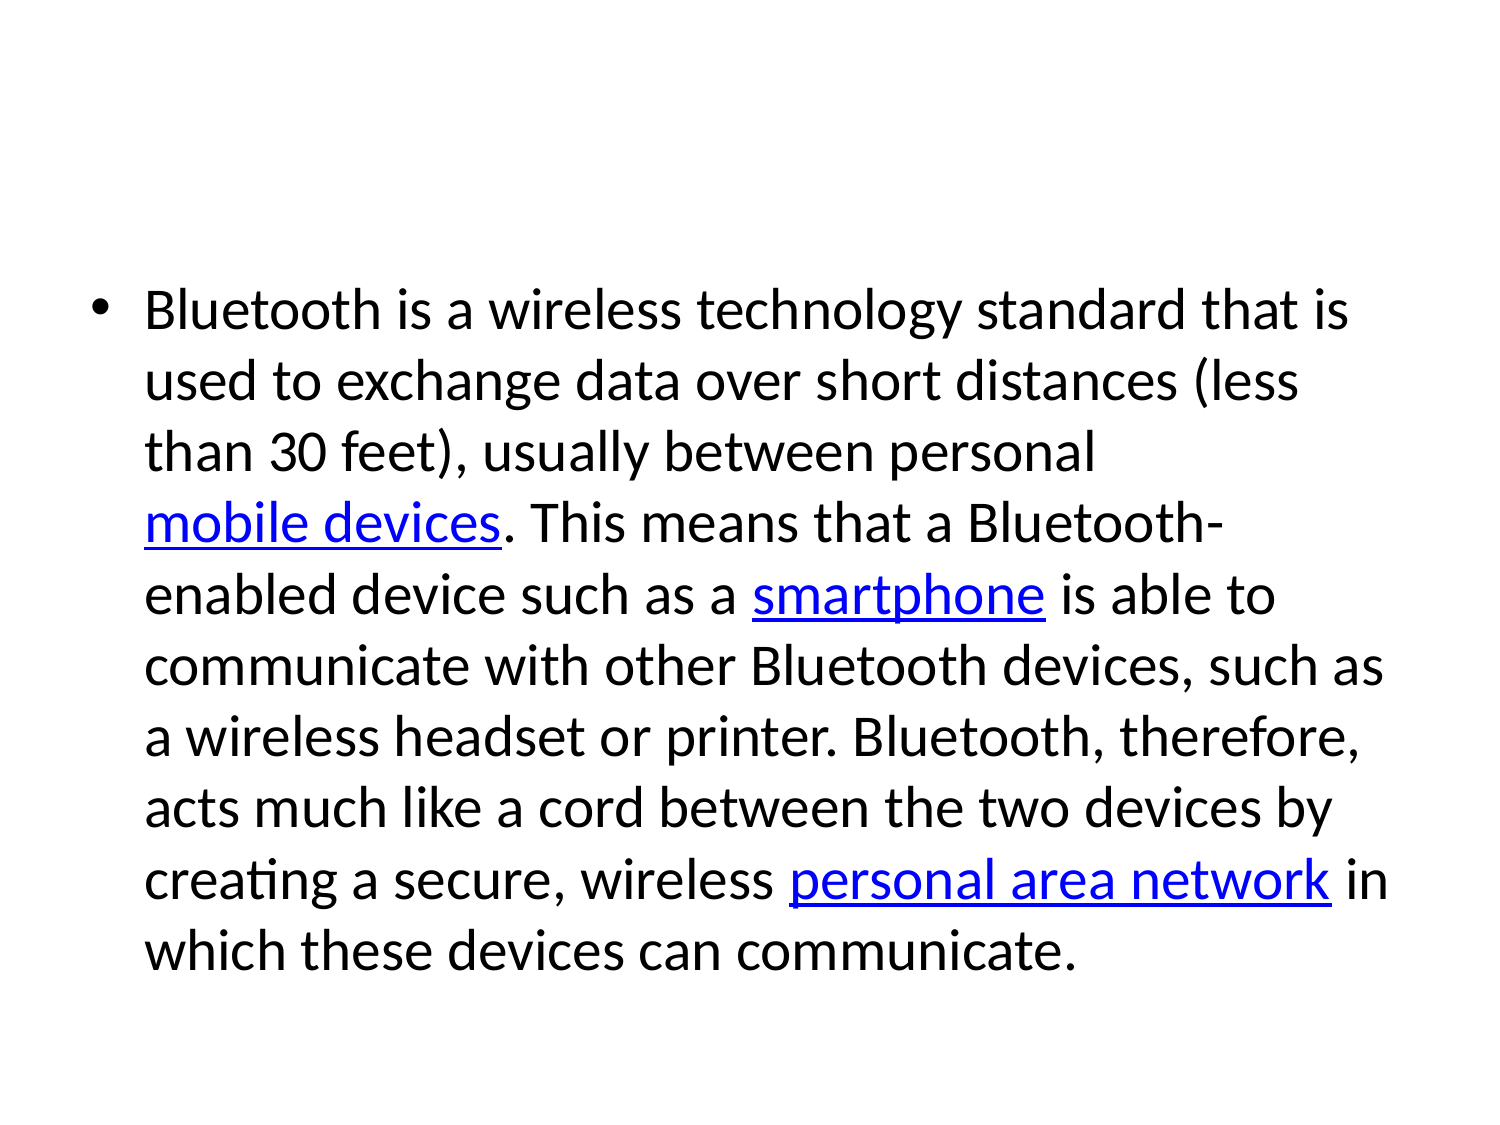

#
Bluetooth is a wireless technology standard that is used to exchange data over short distances (less than 30 feet), usually between personal mobile devices. This means that a Bluetooth-enabled device such as a smartphone is able to communicate with other Bluetooth devices, such as a wireless headset or printer. Bluetooth, therefore, acts much like a cord between the two devices by creating a secure, wireless personal area network in which these devices can communicate.